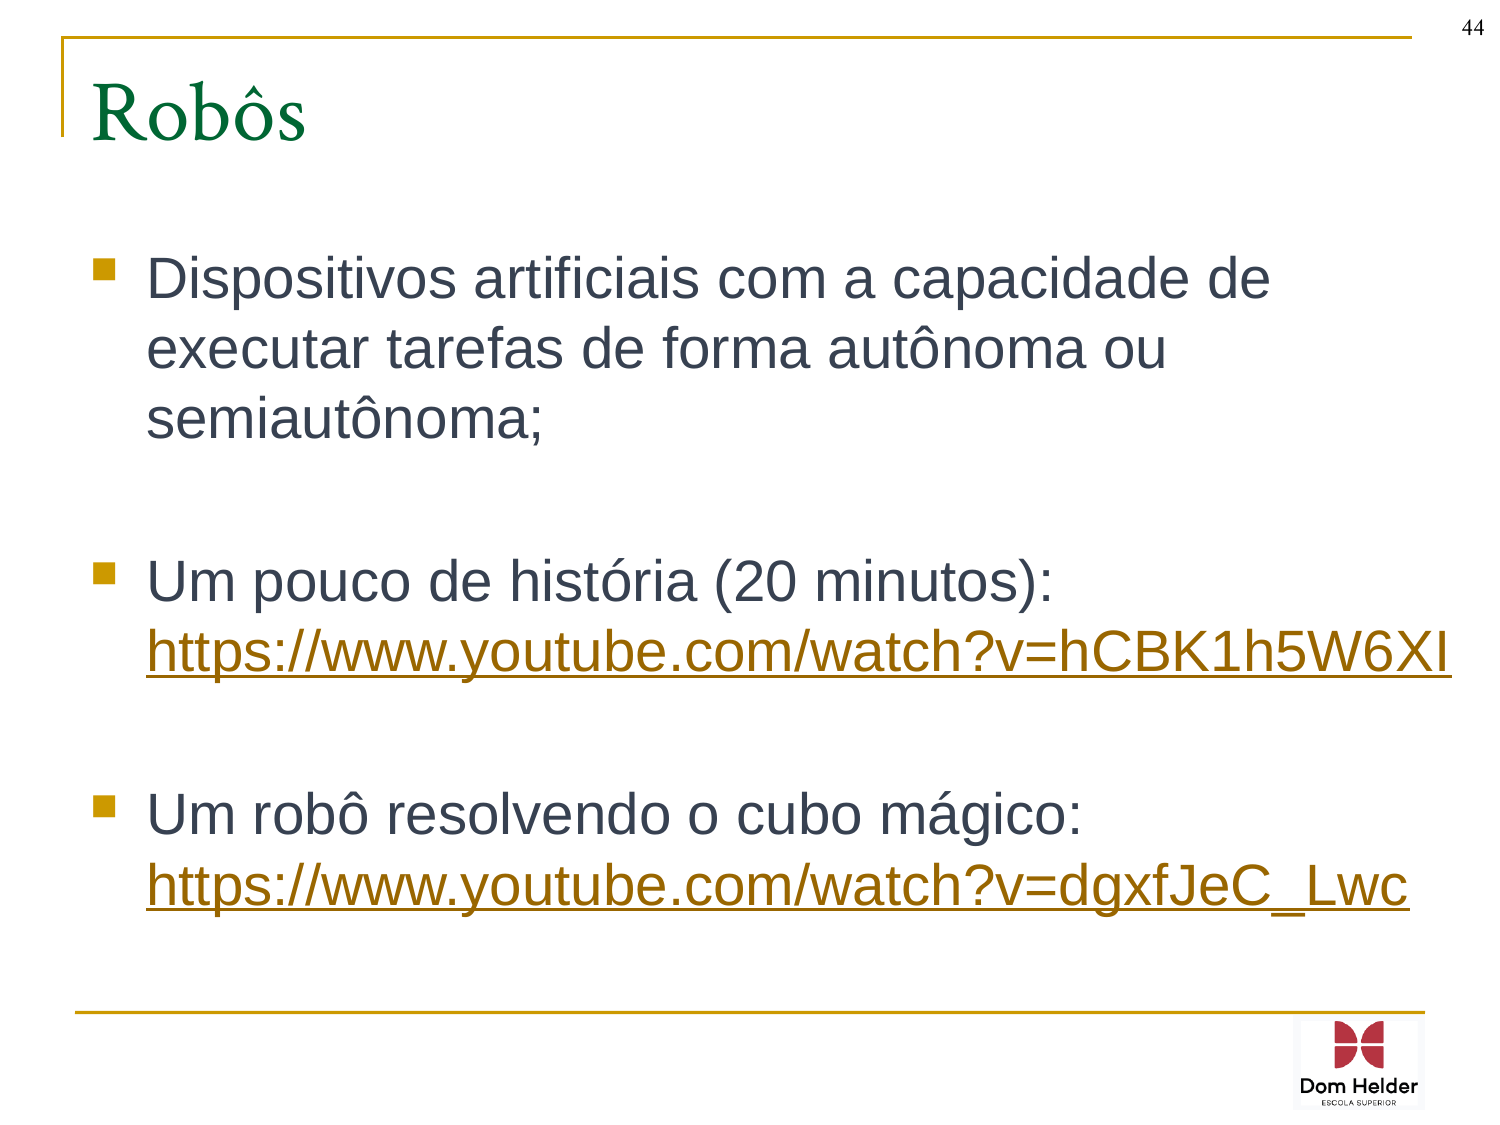

44
# Robôs
Dispositivos artificiais com a capacidade de executar tarefas de forma autônoma ou semiautônoma;

Um pouco de história (20 minutos):
https://www.youtube.com/watch?v=hCBK1h5W6XI

Um robô resolvendo o cubo mágico:
https://www.youtube.com/watch?v=dgxfJeC_Lwc